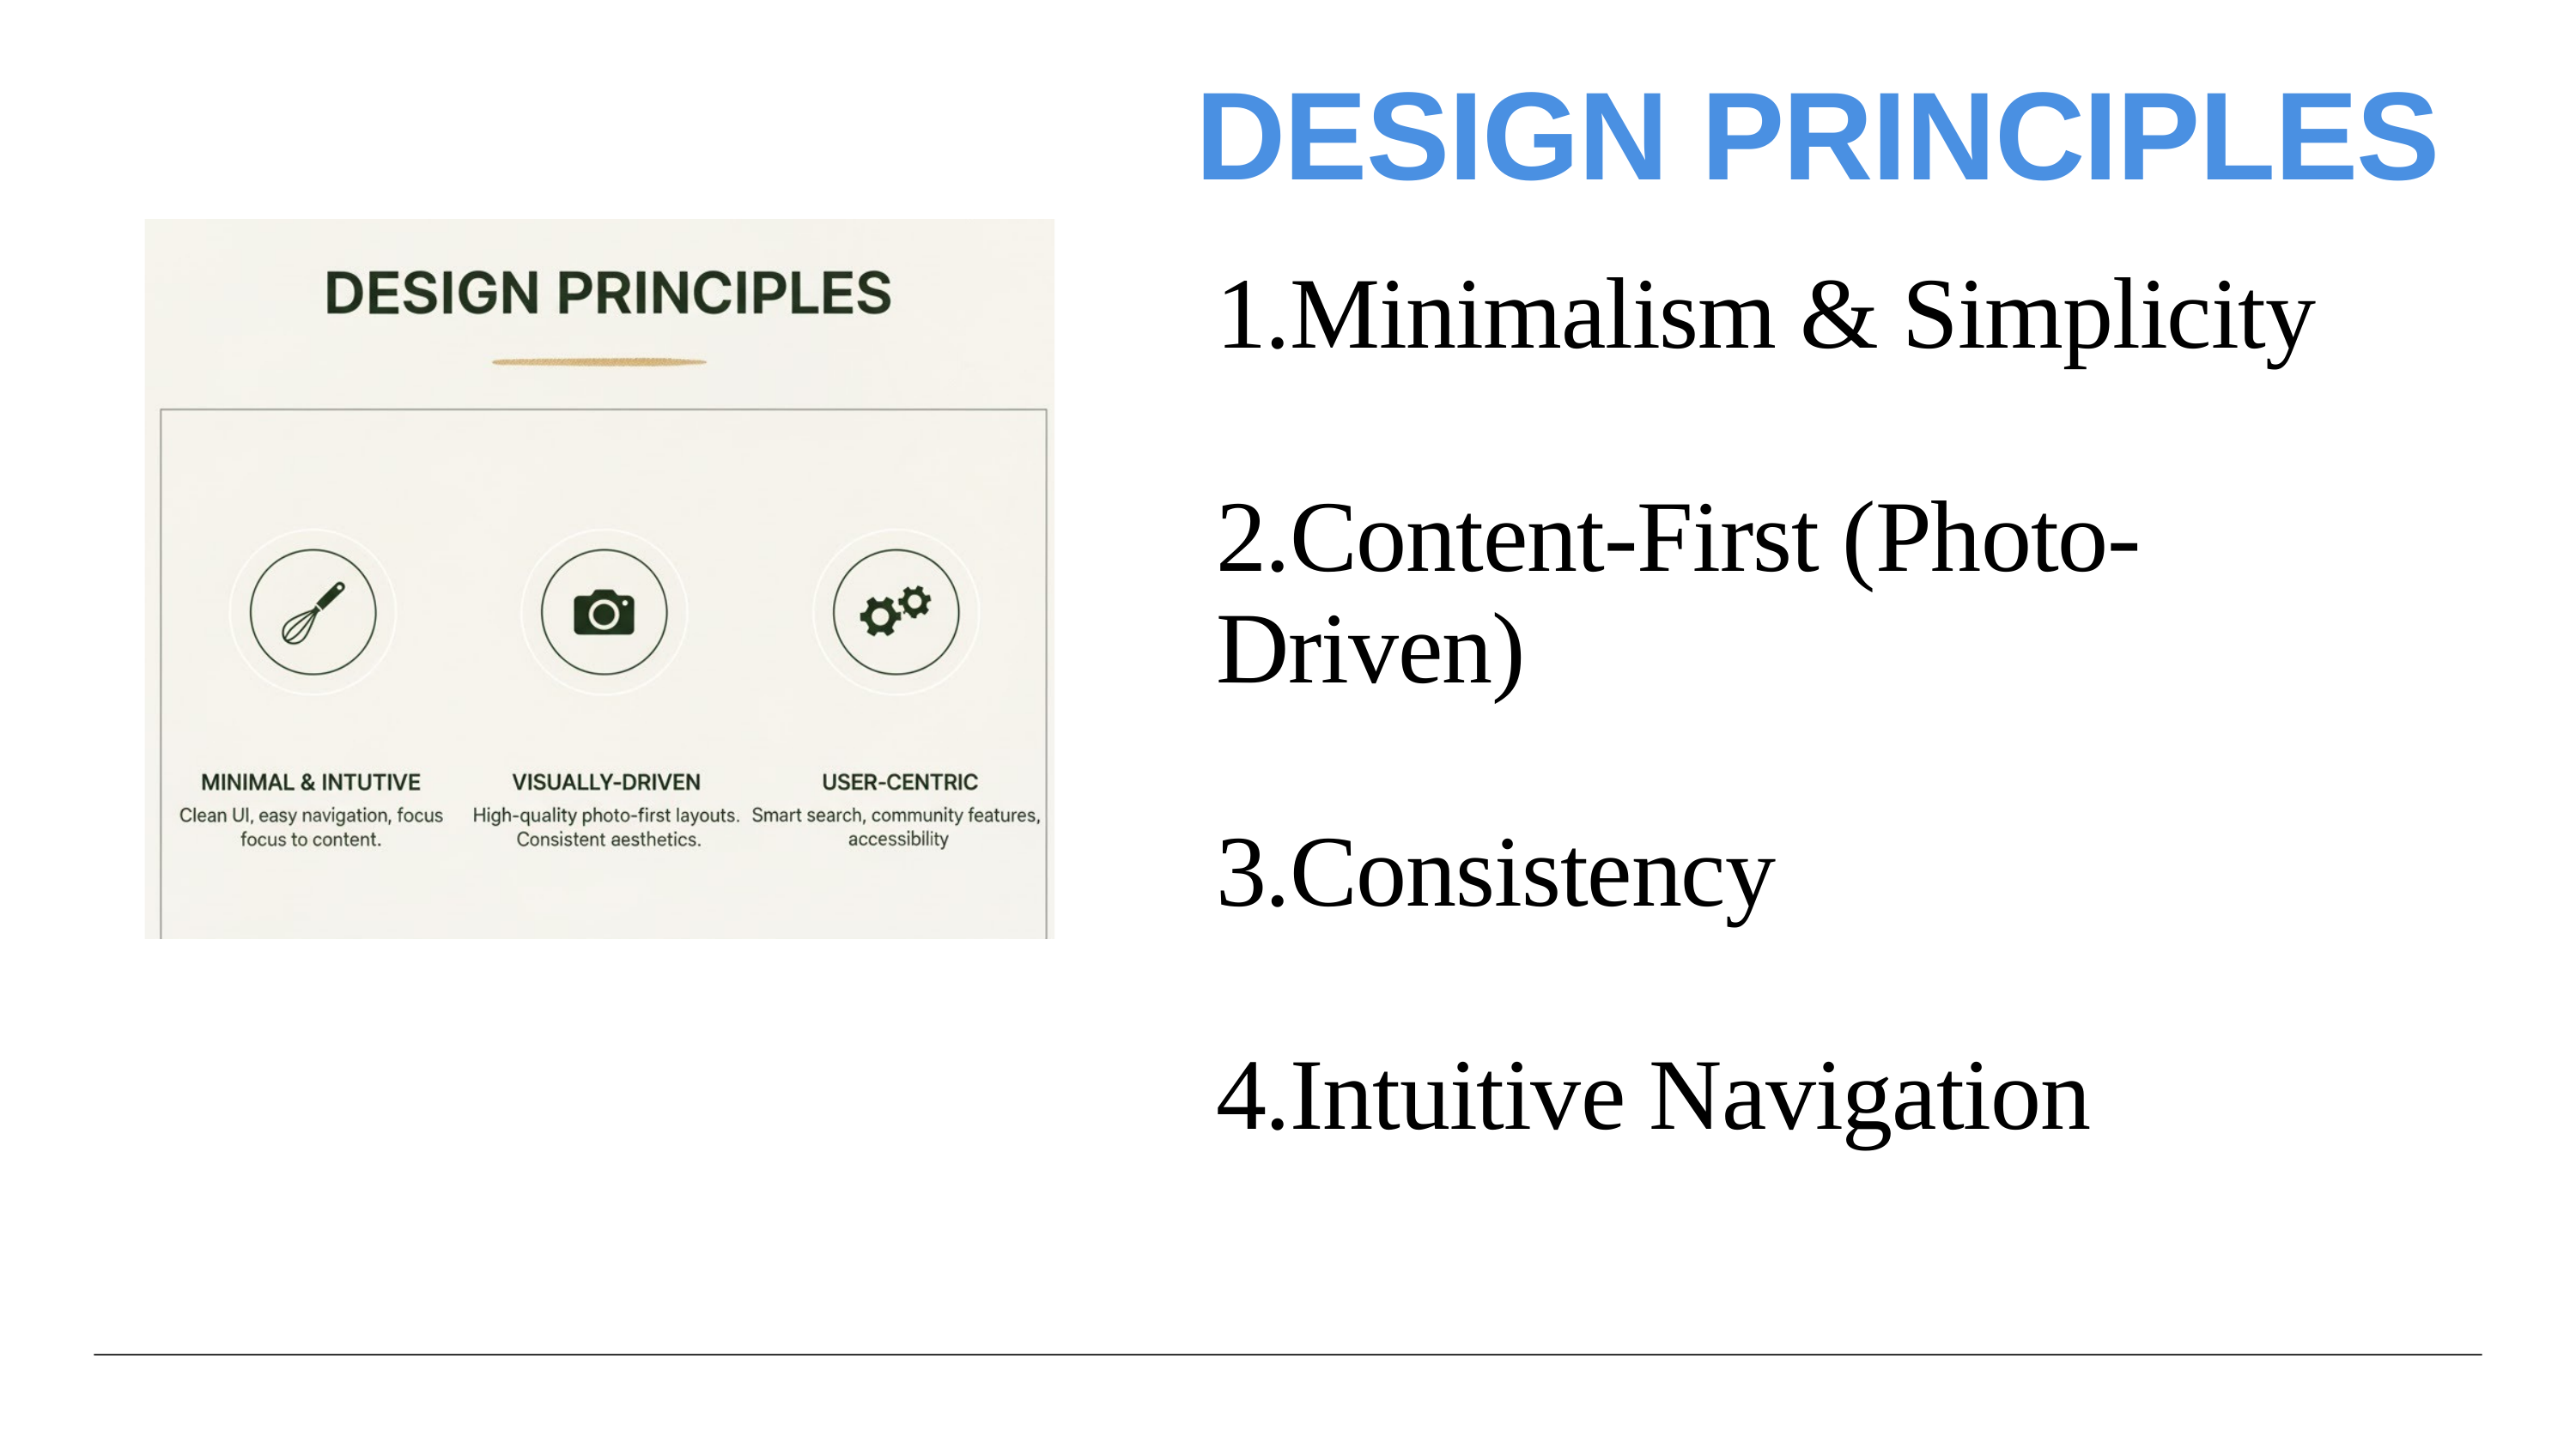

DESIGN PRINCIPLES

1.Minimalism & Simplicity

2.Content-First (Photo-Driven)

3.Consistency

4.Intuitive Navigation